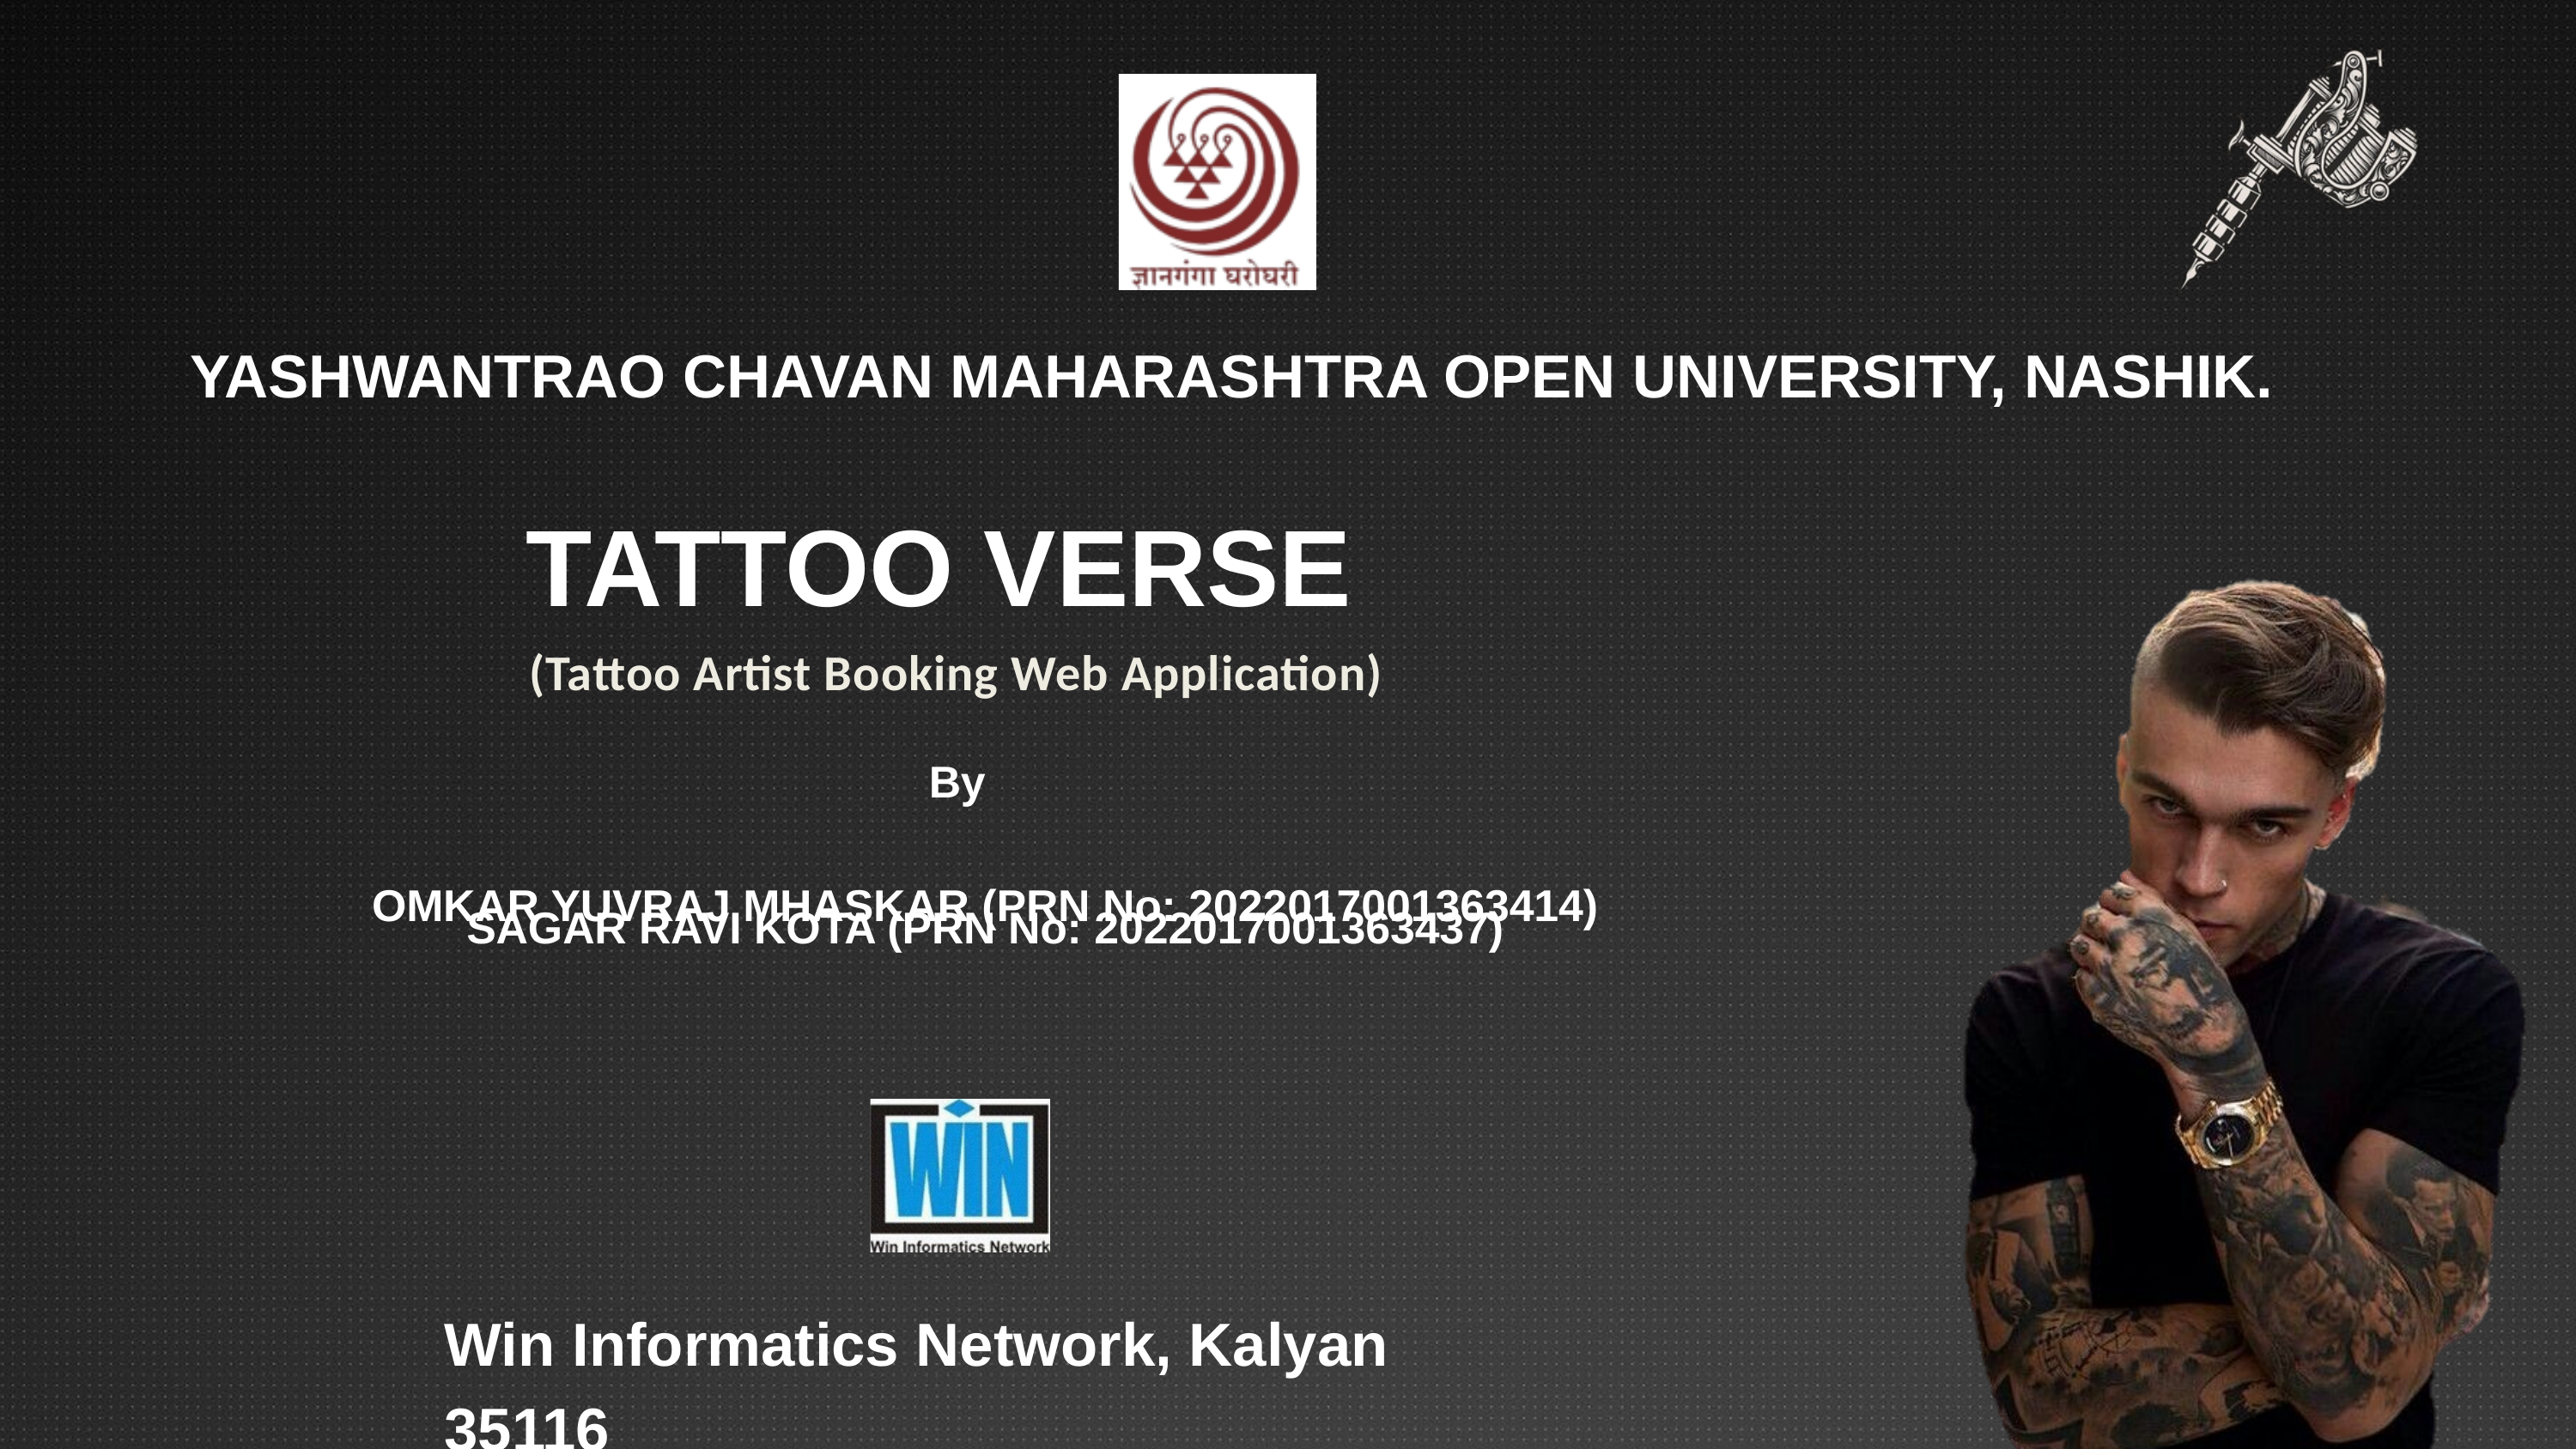

YASHWANTRAO CHAVAN MAHARASHTRA OPEN UNIVERSITY, NASHIK.
TATTOO VERSE

(Tattoo Artist Booking Web Application)
By
OMKAR YUVRAJ MHASKAR (PRN No: 2022017001363414)
SAGAR RAVI KOTA (PRN No: 2022017001363437)

Win Informatics Network, Kalyan 35116